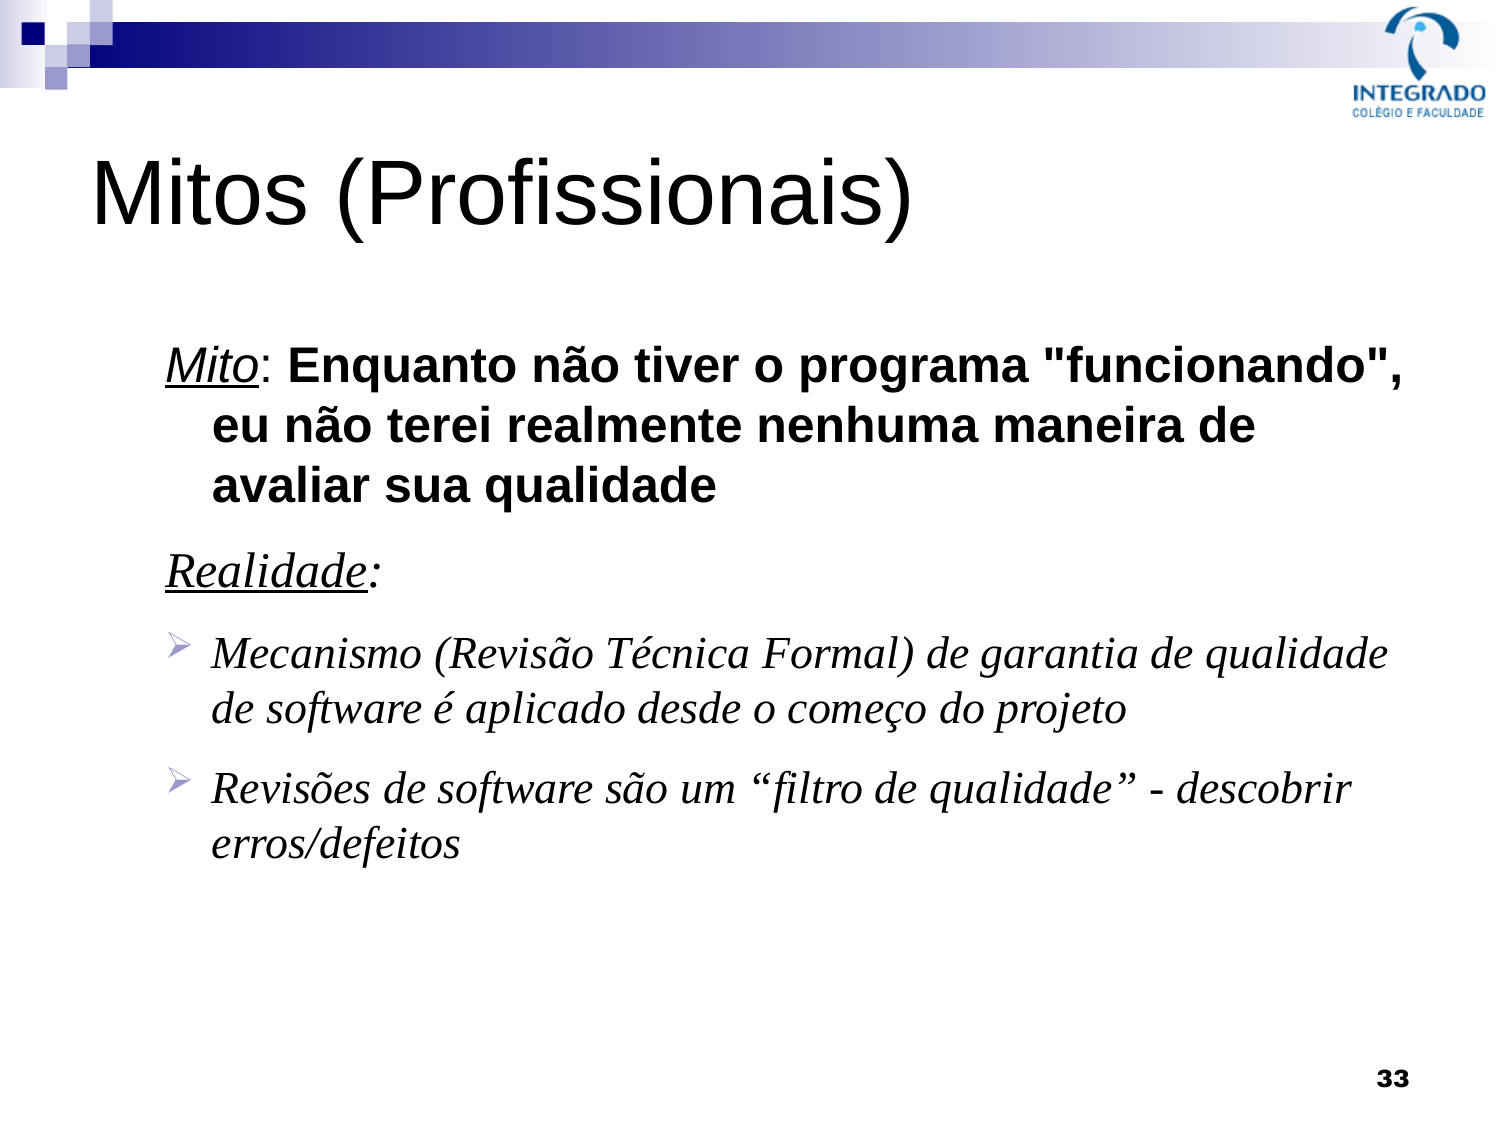

# Mitos (Profissionais)
Mito: Enquanto não tiver o programa "funcionando", eu não terei realmente nenhuma maneira de avaliar sua qualidade
Realidade:
Mecanismo (Revisão Técnica Formal) de garantia de qualidade de software é aplicado desde o começo do projeto
Revisões de software são um “filtro de qualidade” - descobrir erros/defeitos
33